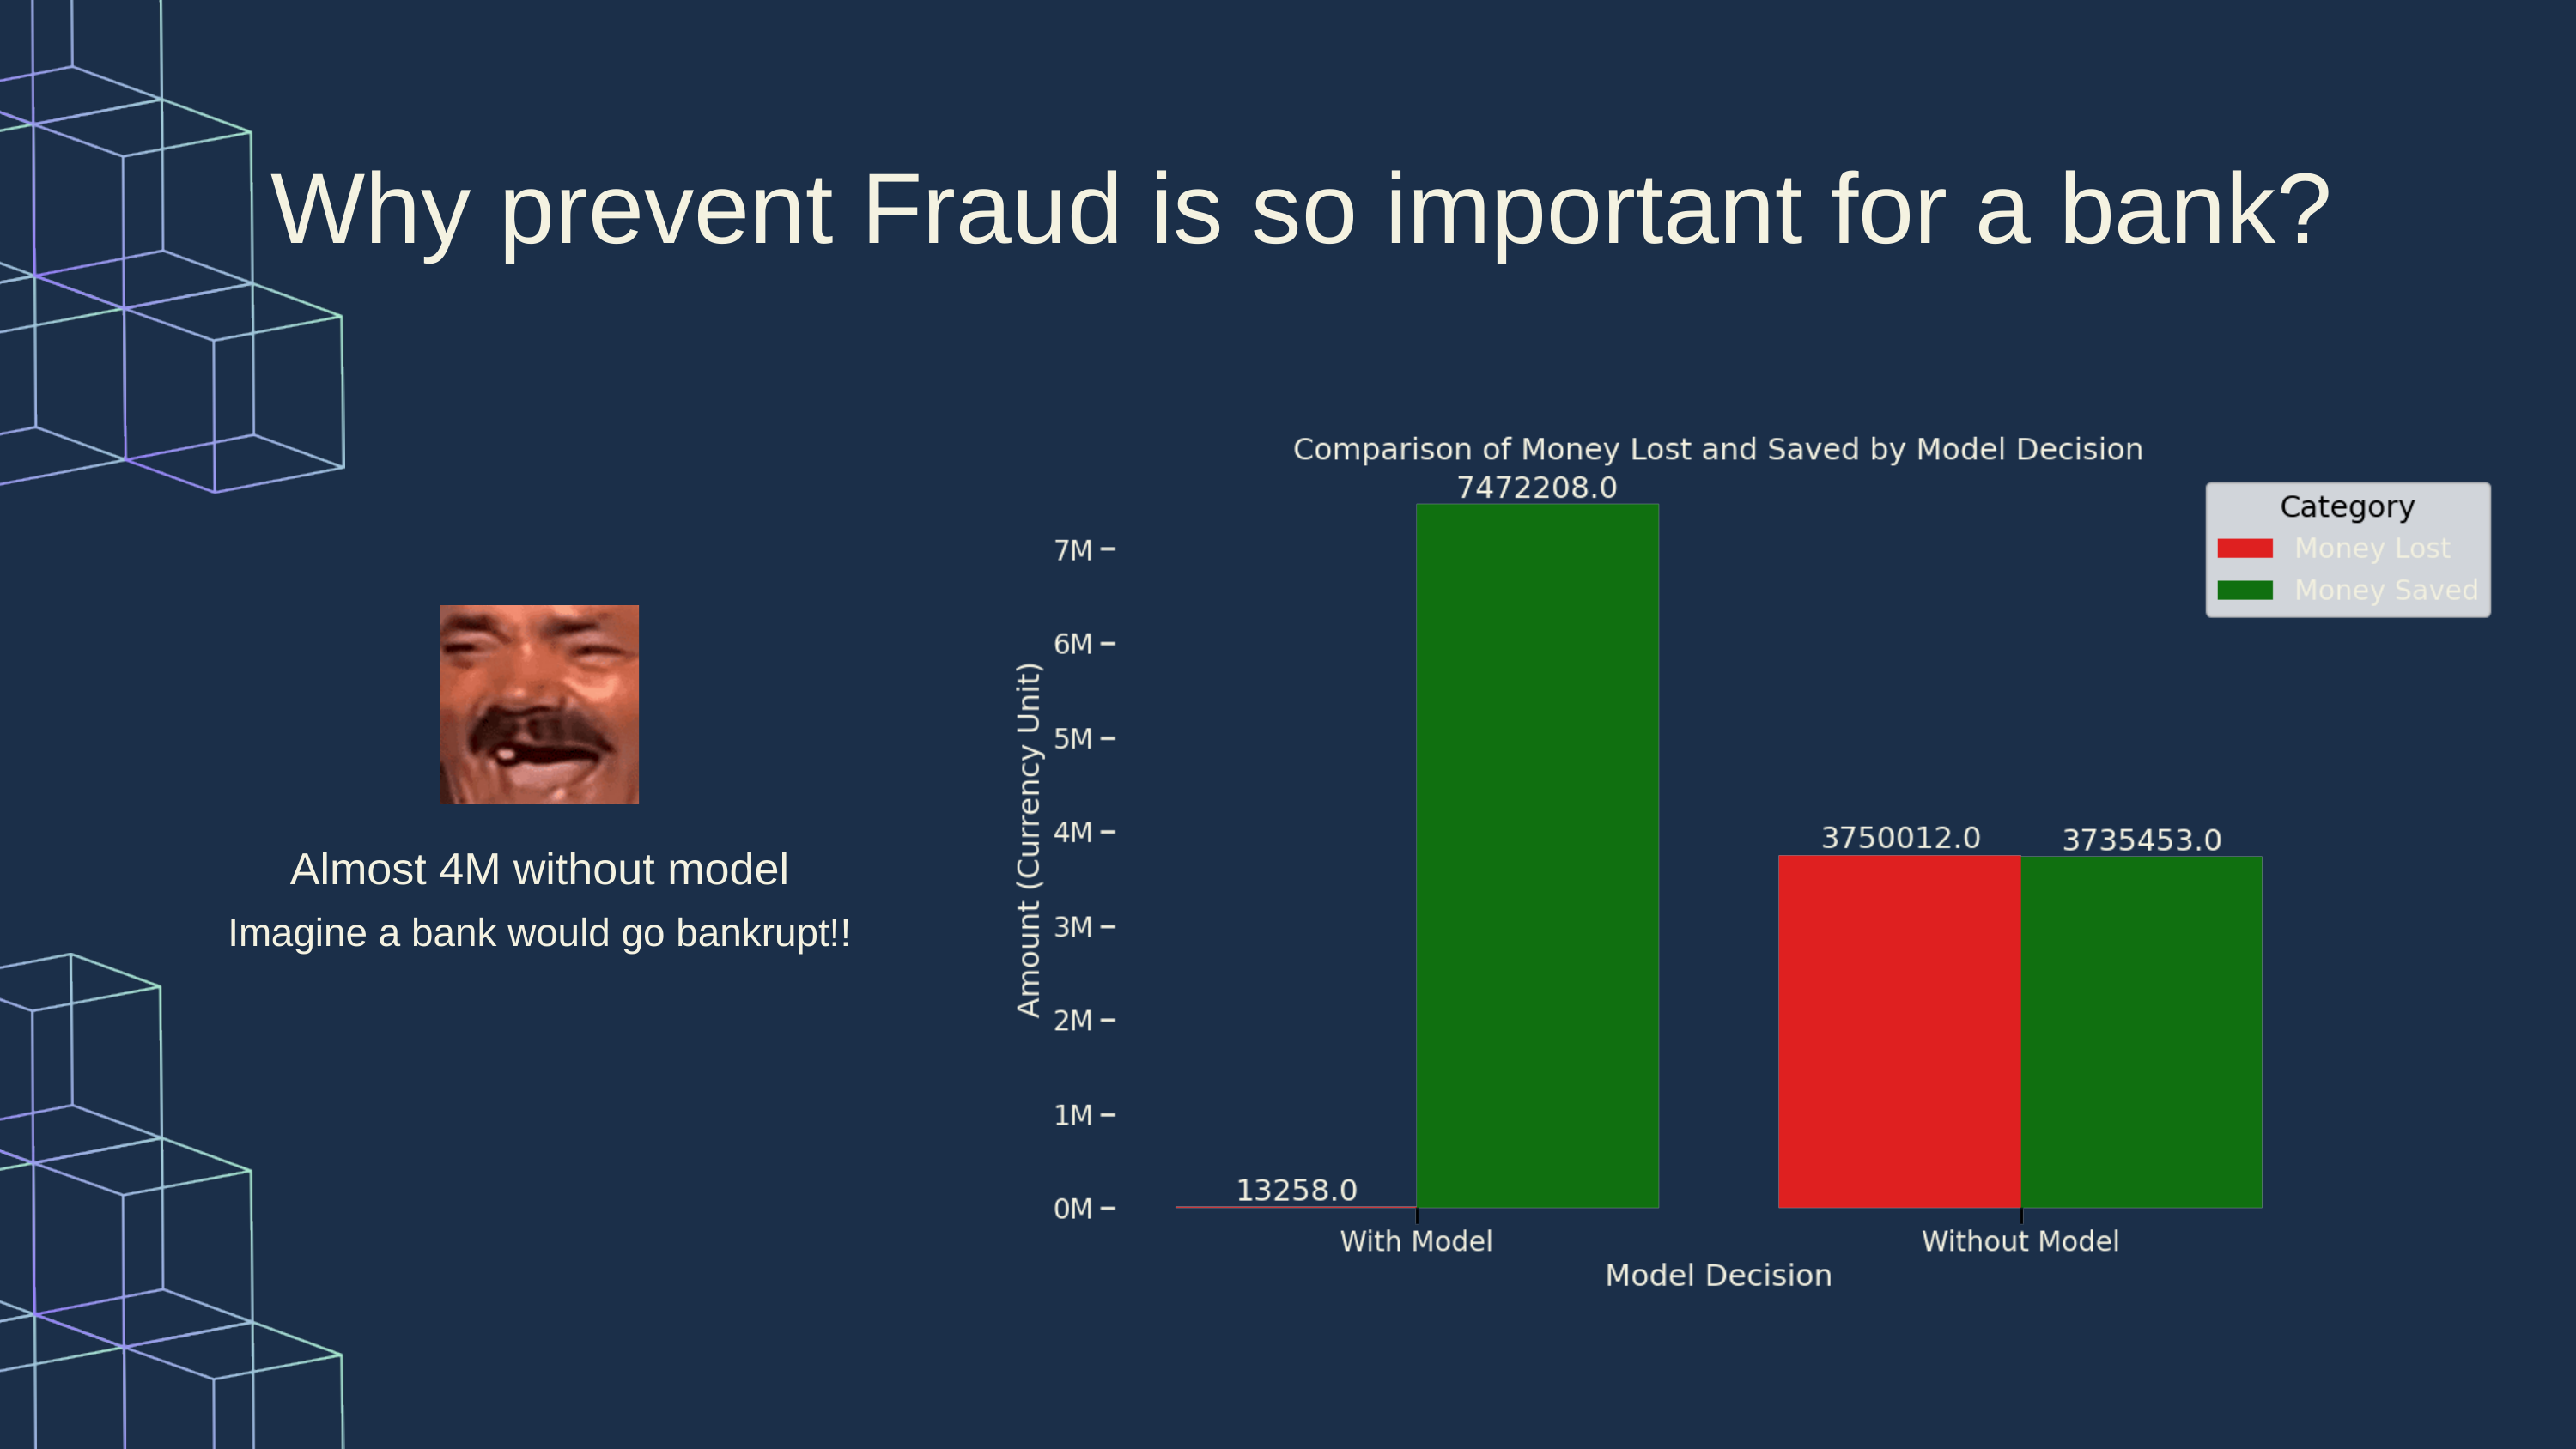

Why prevent Fraud is so important for a bank?

Almost 4M without model
Imagine a bank would go bankrupt!!